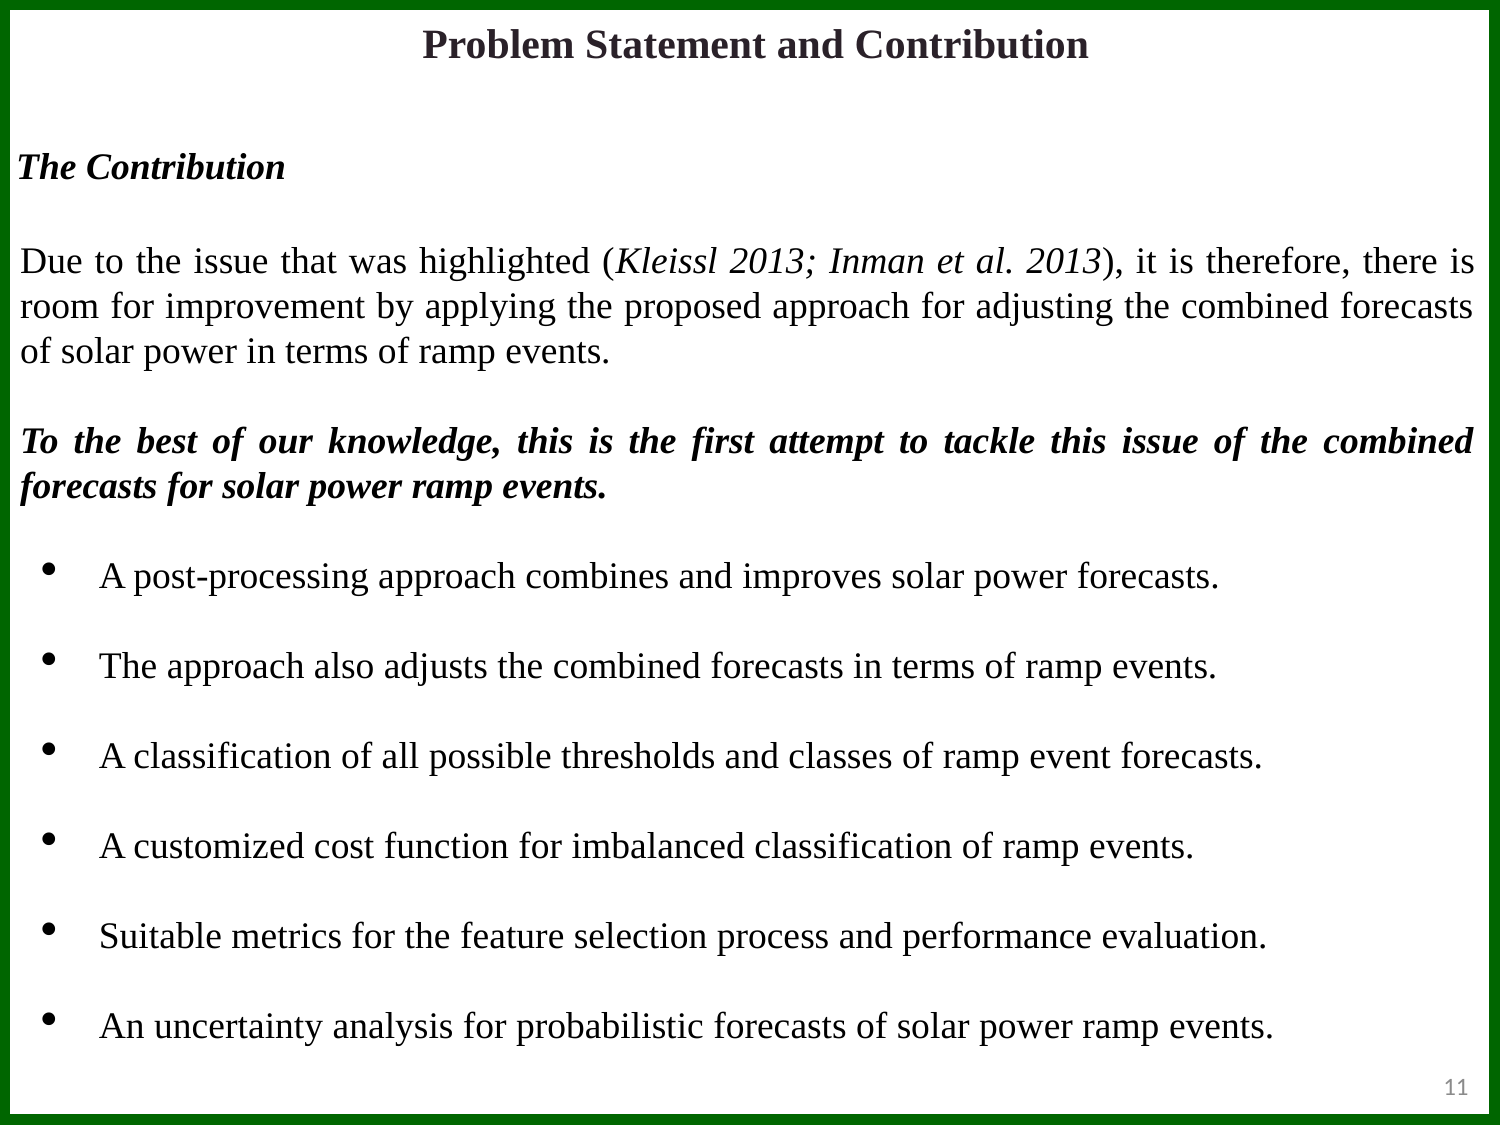

Problem Statement and Contribution
The Contribution
Due to the issue that was highlighted (Kleissl 2013; Inman et al. 2013), it is therefore, there is room for improvement by applying the proposed approach for adjusting the combined forecasts of solar power in terms of ramp events.

To the best of our knowledge, this is the first attempt to tackle this issue of the combined forecasts for solar power ramp events.
A post-processing approach combines and improves solar power forecasts.
The approach also adjusts the combined forecasts in terms of ramp events.
A classification of all possible thresholds and classes of ramp event forecasts.
A customized cost function for imbalanced classification of ramp events.
Suitable metrics for the feature selection process and performance evaluation.
An uncertainty analysis for probabilistic forecasts of solar power ramp events.
11